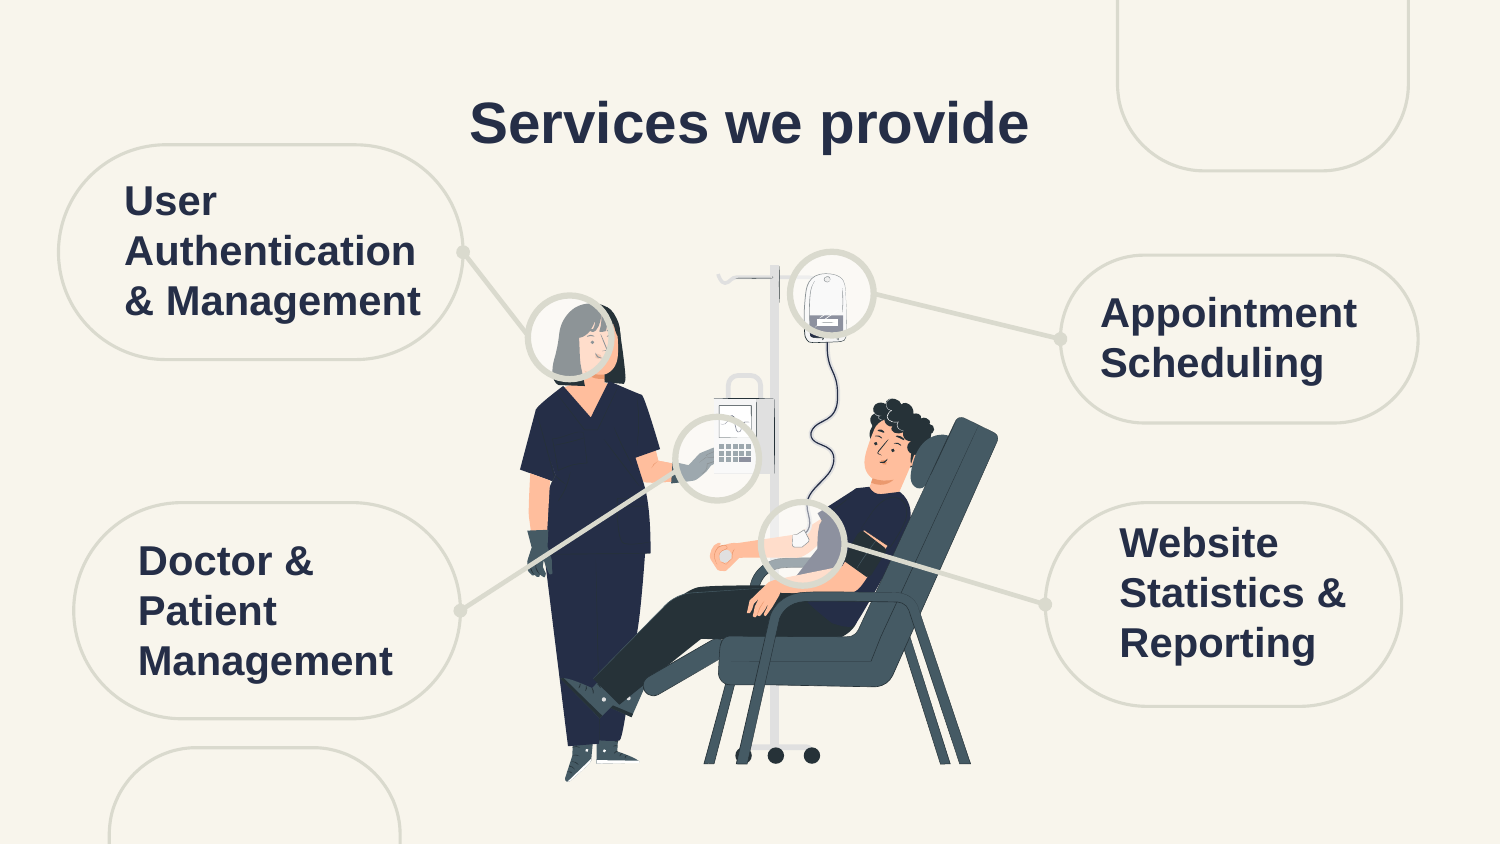

# Services we provide

User Authentication & Management

Appointment Scheduling

Website Statistics & Reporting

Doctor & Patient Management